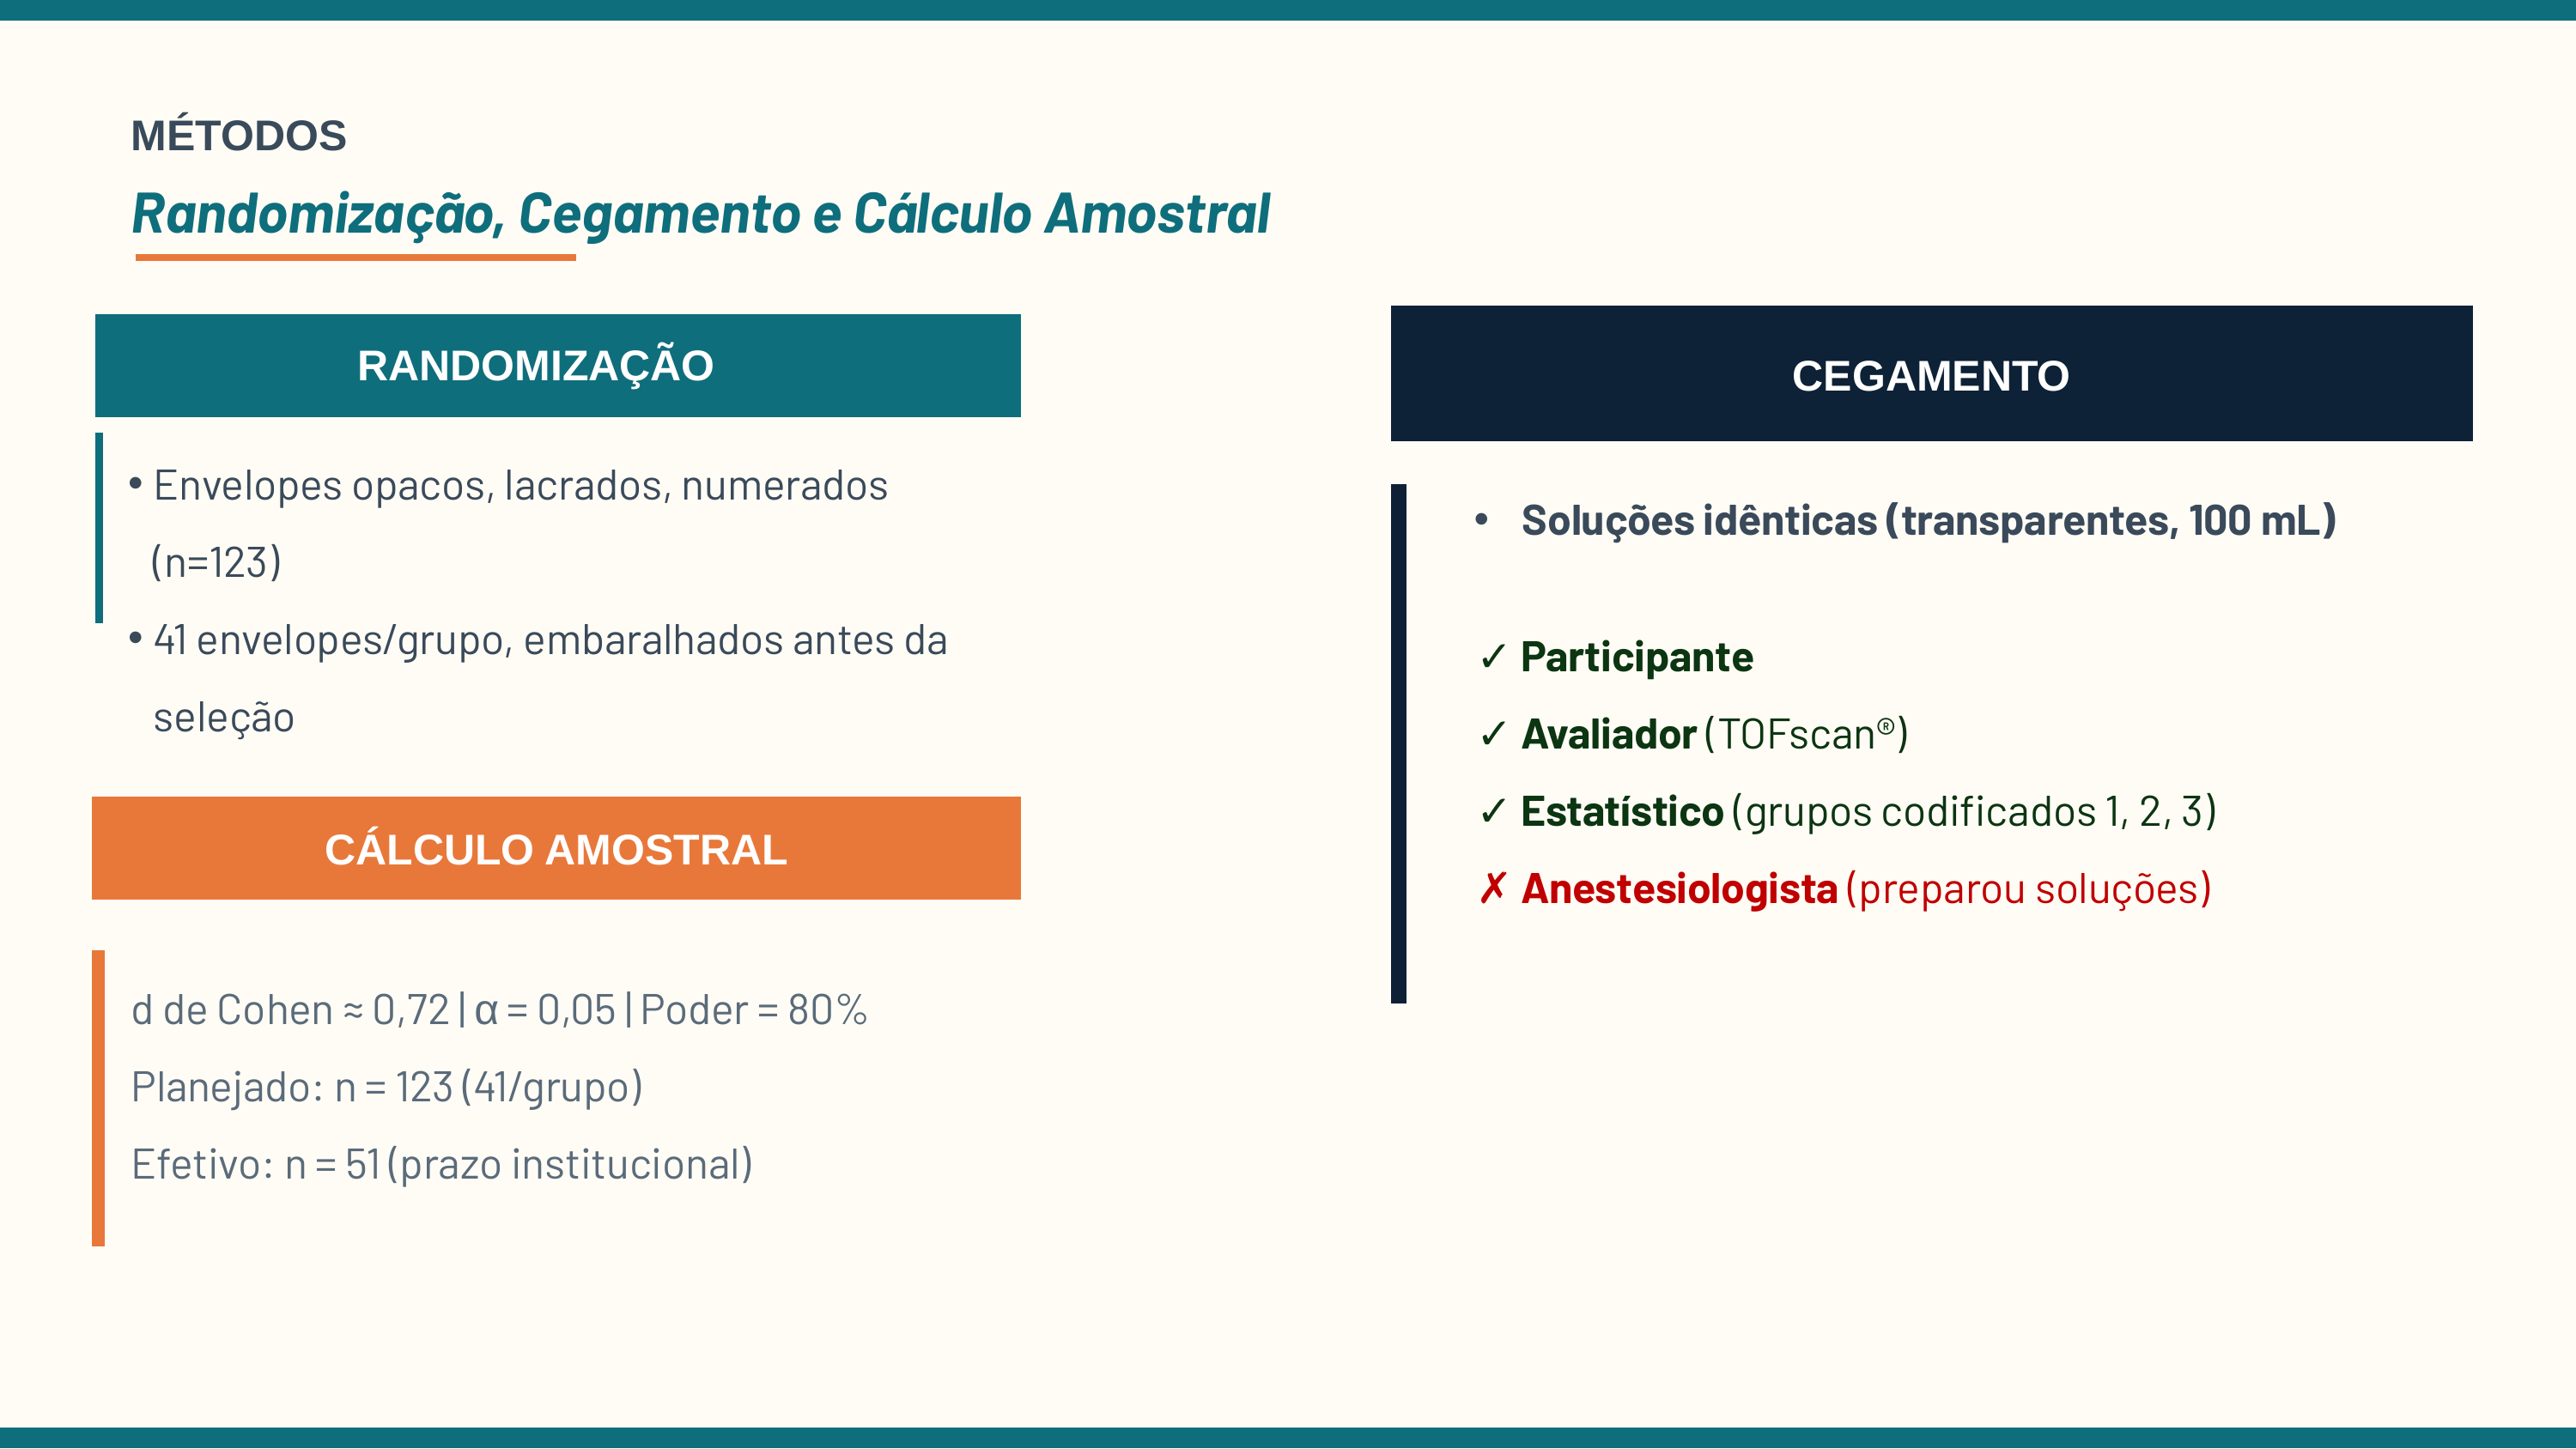

MÉTODOS
Randomização, Cegamento e Cálculo Amostral

CEGAMENTO

Soluções idênticas (transparentes, 100 mL)
✓ Participante
✓ Avaliador (TOFscan®)
✓ Estatístico (grupos codificados 1, 2, 3)
✗ Anestesiologista (preparou soluções)
RANDOMIZAÇÃO

Envelopes opacos, lacrados, numerados (n=123)
41 envelopes/grupo, embaralhados antes da seleção

CÁLCULO AMOSTRAL

d de Cohen ≈ 0,72 | α = 0,05 | Poder = 80%
Planejado: n = 123 (41/grupo)
Efetivo: n = 51 (prazo institucional)